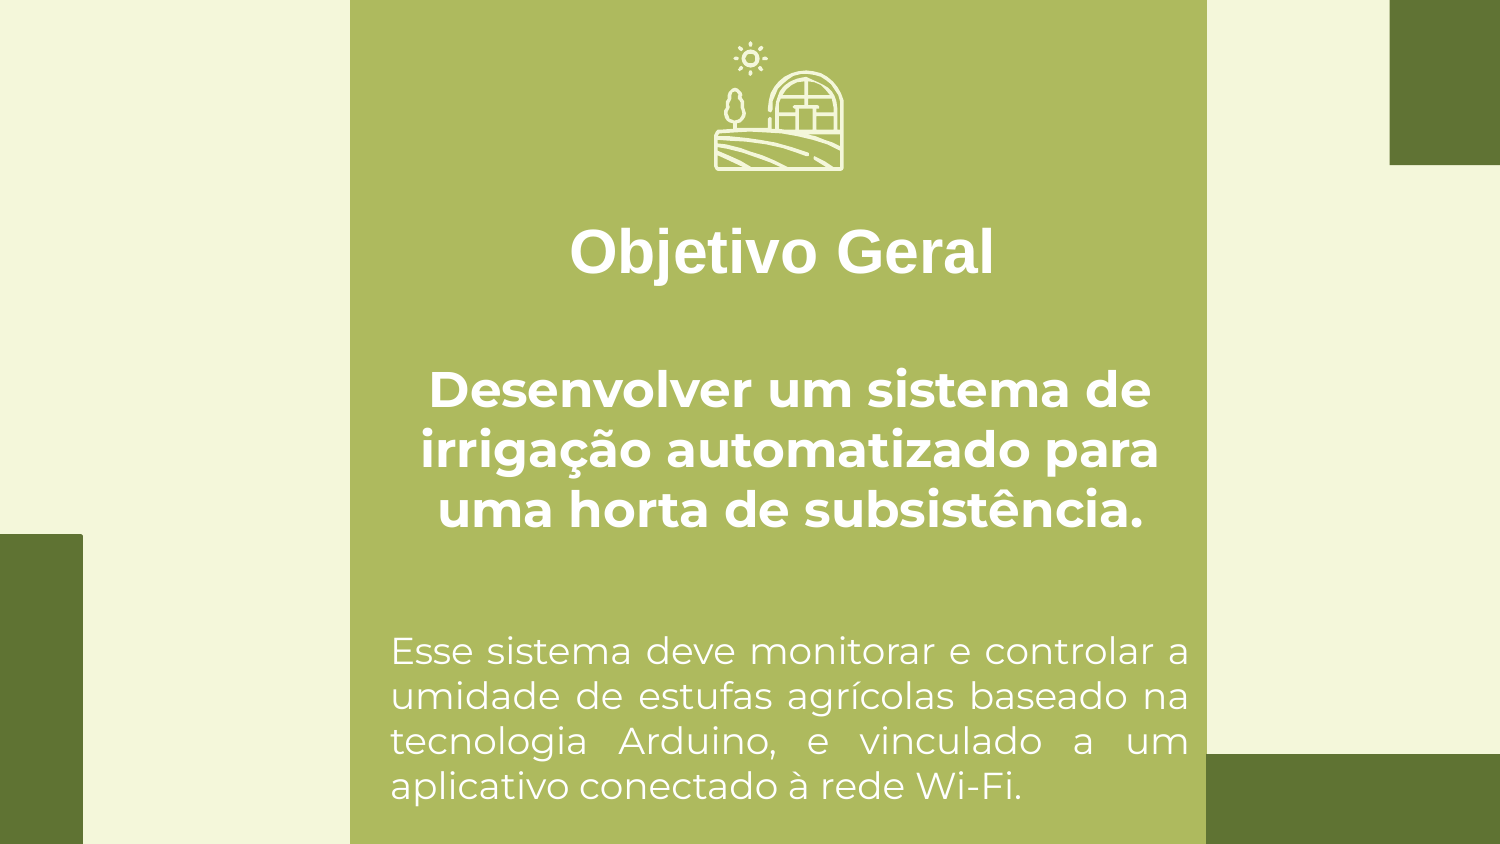

Objetivo Geral

Desenvolver um sistema de irrigação automatizado para uma horta de subsistência.

Esse sistema deve monitorar e controlar a umidade de estufas agrícolas baseado na tecnologia Arduino, e vinculado a um aplicativo conectado à rede Wi-Fi.